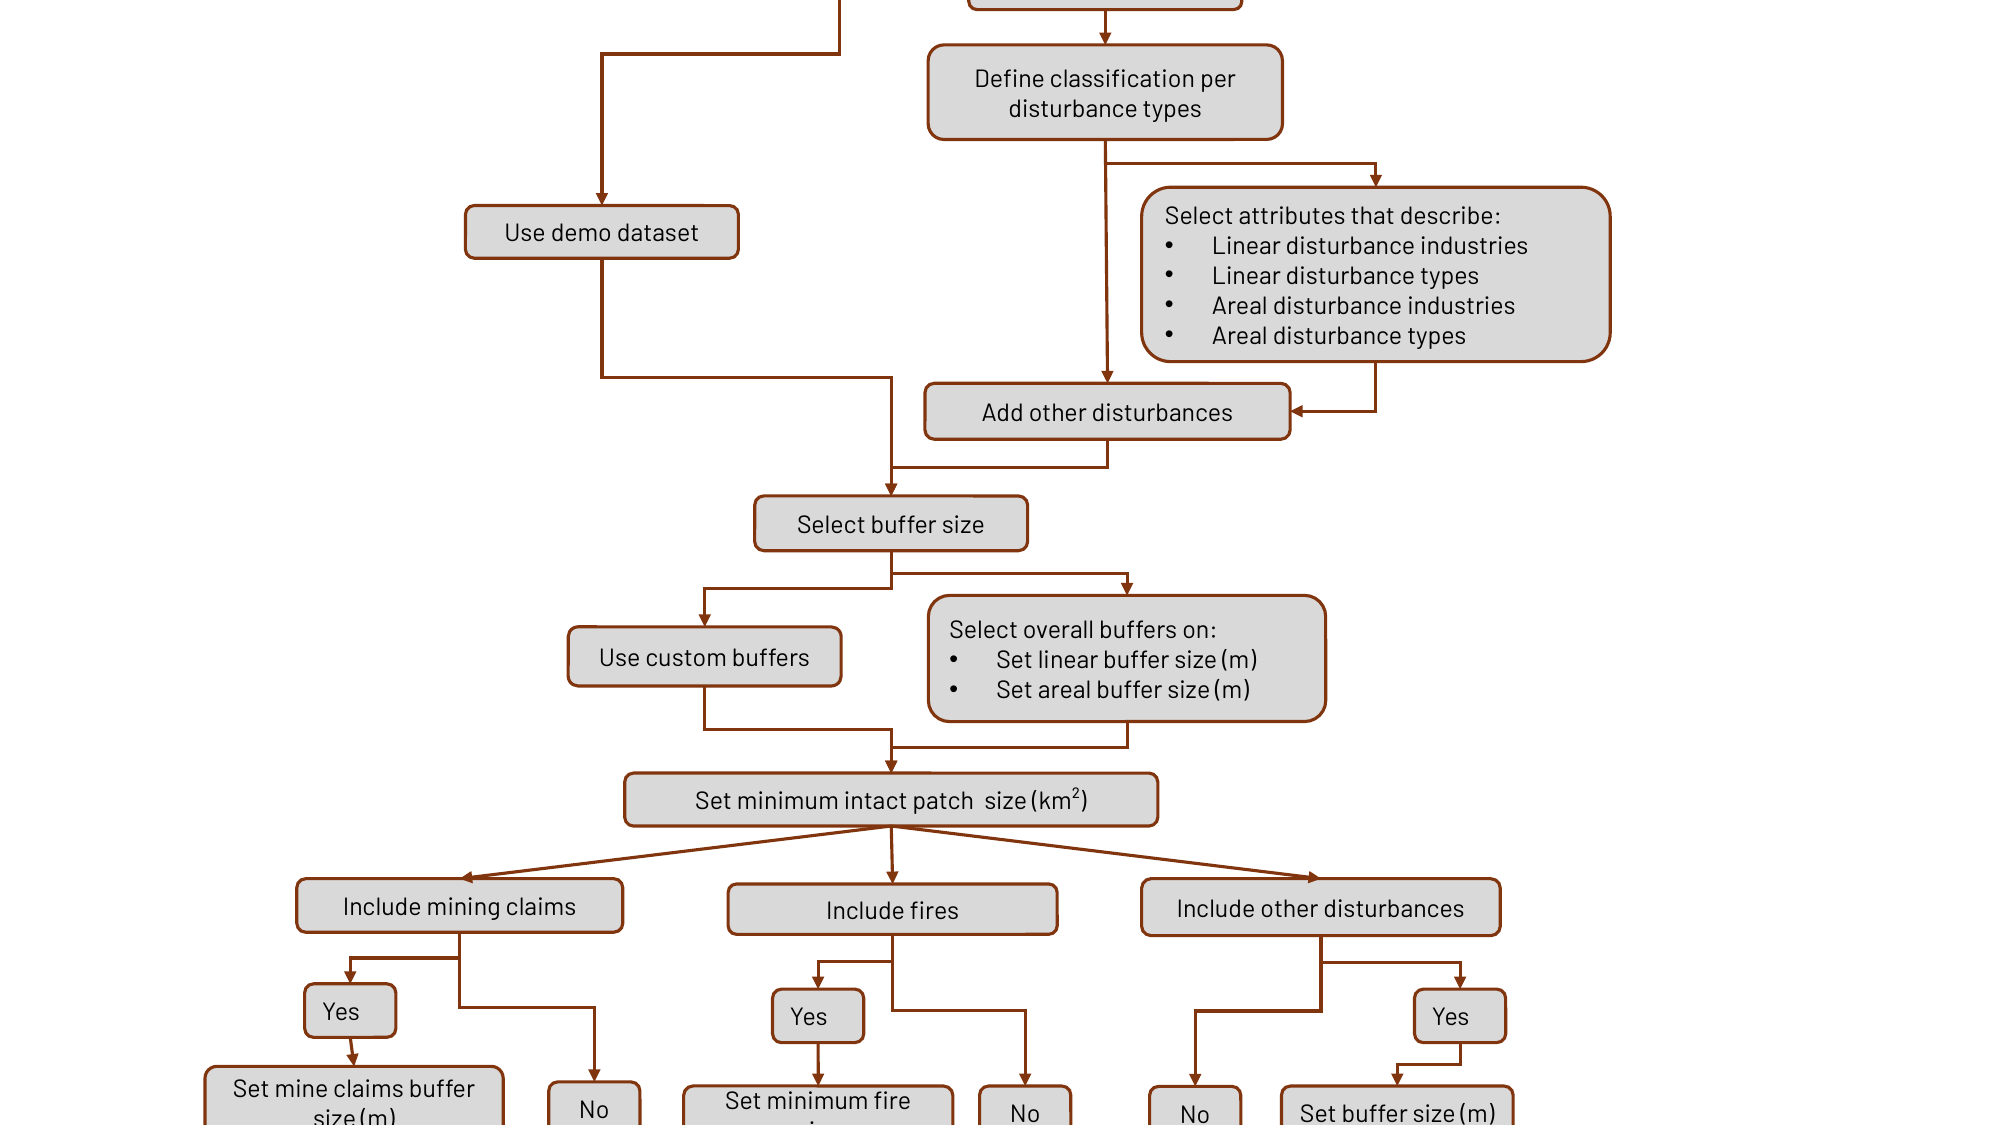

Start the app
Select source dataset
Upload a gpkg
Define classification per disturbance types
Select attributes that describe:
Linear disturbance industries
Linear disturbance types
Areal disturbance industries
Areal disturbance types
Use demo dataset
Add other disturbances
Select buffer size
Select overall buffers on:
Set linear buffer size (m)
Set areal buffer size (m)
Use custom buffers
Set minimum intact patch  size (km²)
Include mining claims
Include other disturbances
Include fires
Yes
Yes
Yes
Set mine claims buffer size (m)
No
Set minimum fire size
No
Set buffer size (m)
No
Generate intactness map
Save layers in GeoPackage